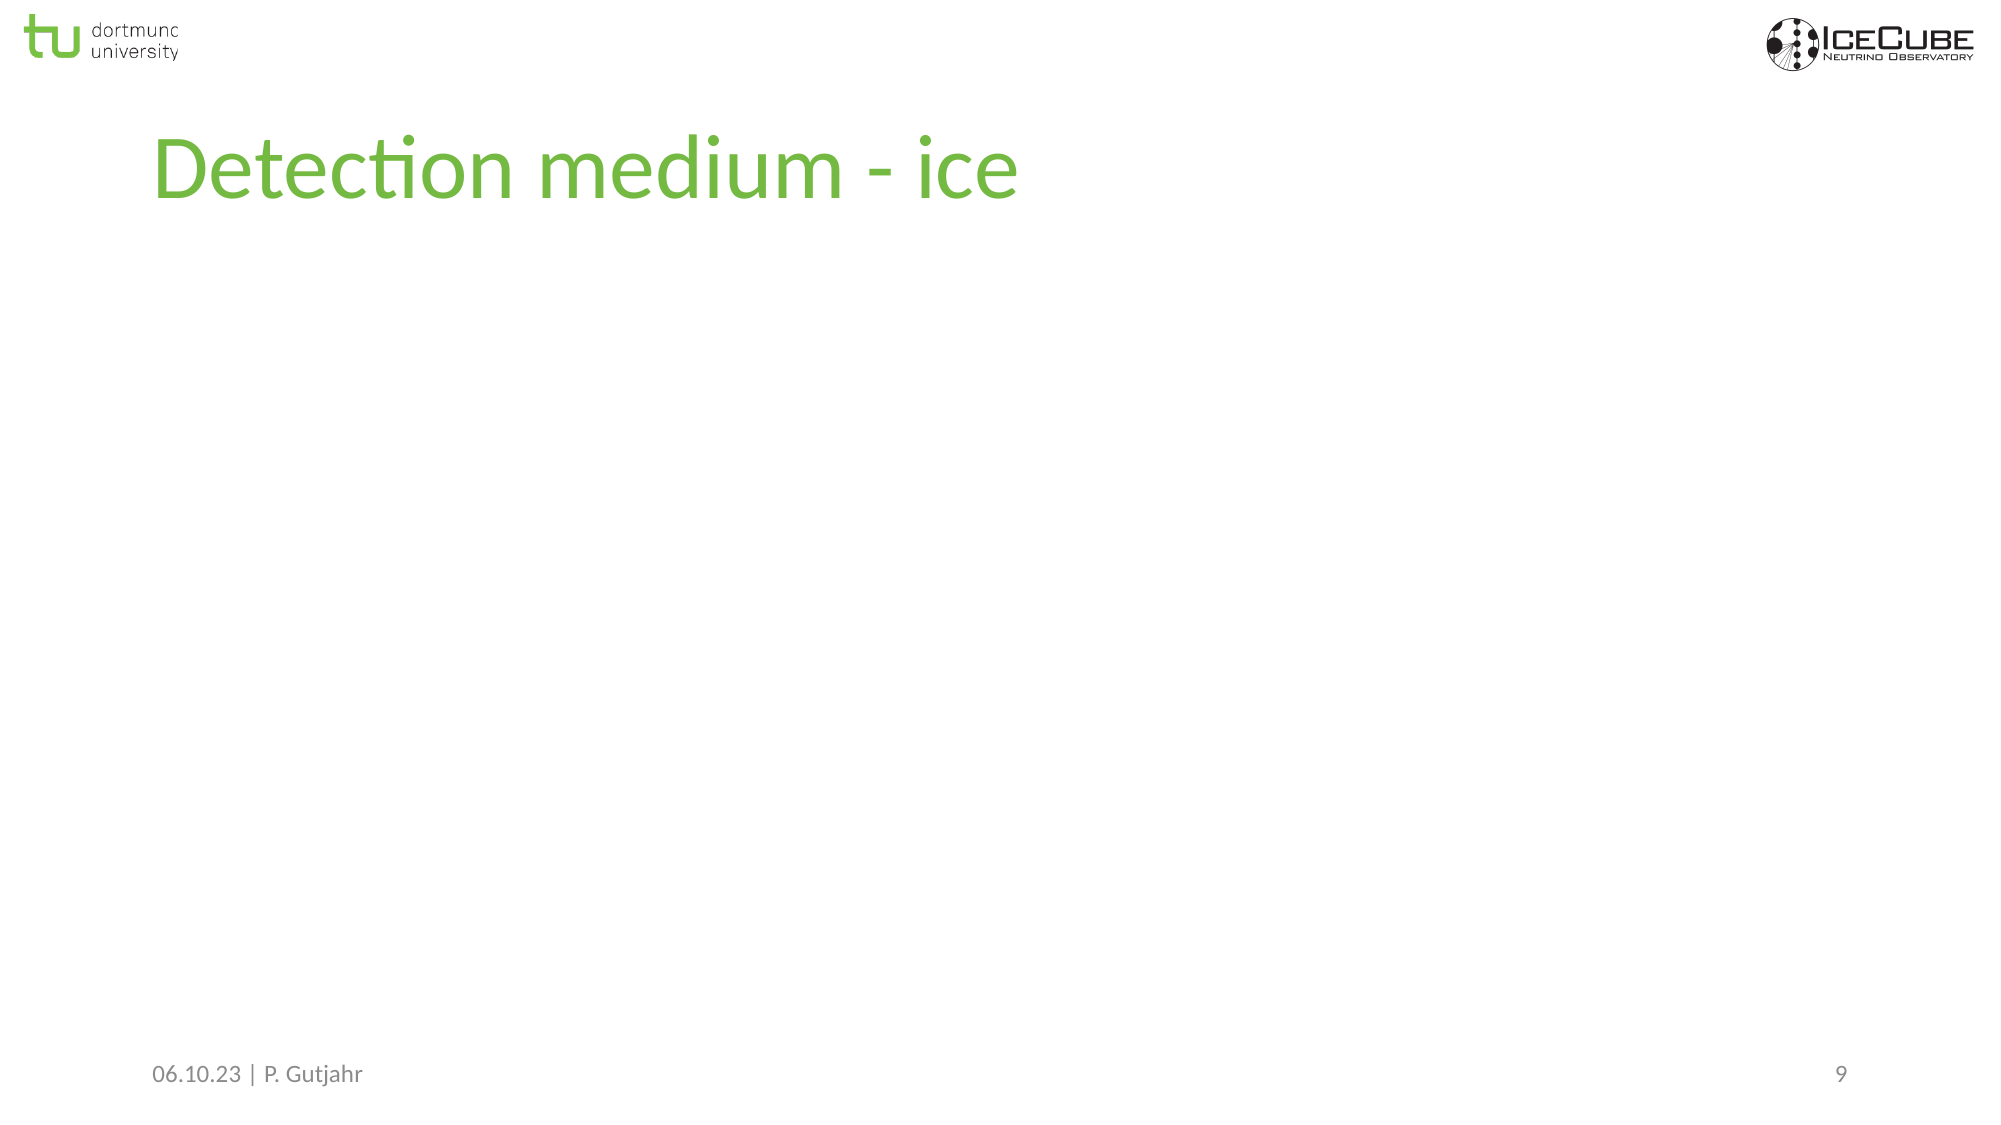

# Detection medium - ice

06.10.23 | P. Gutjahr
9